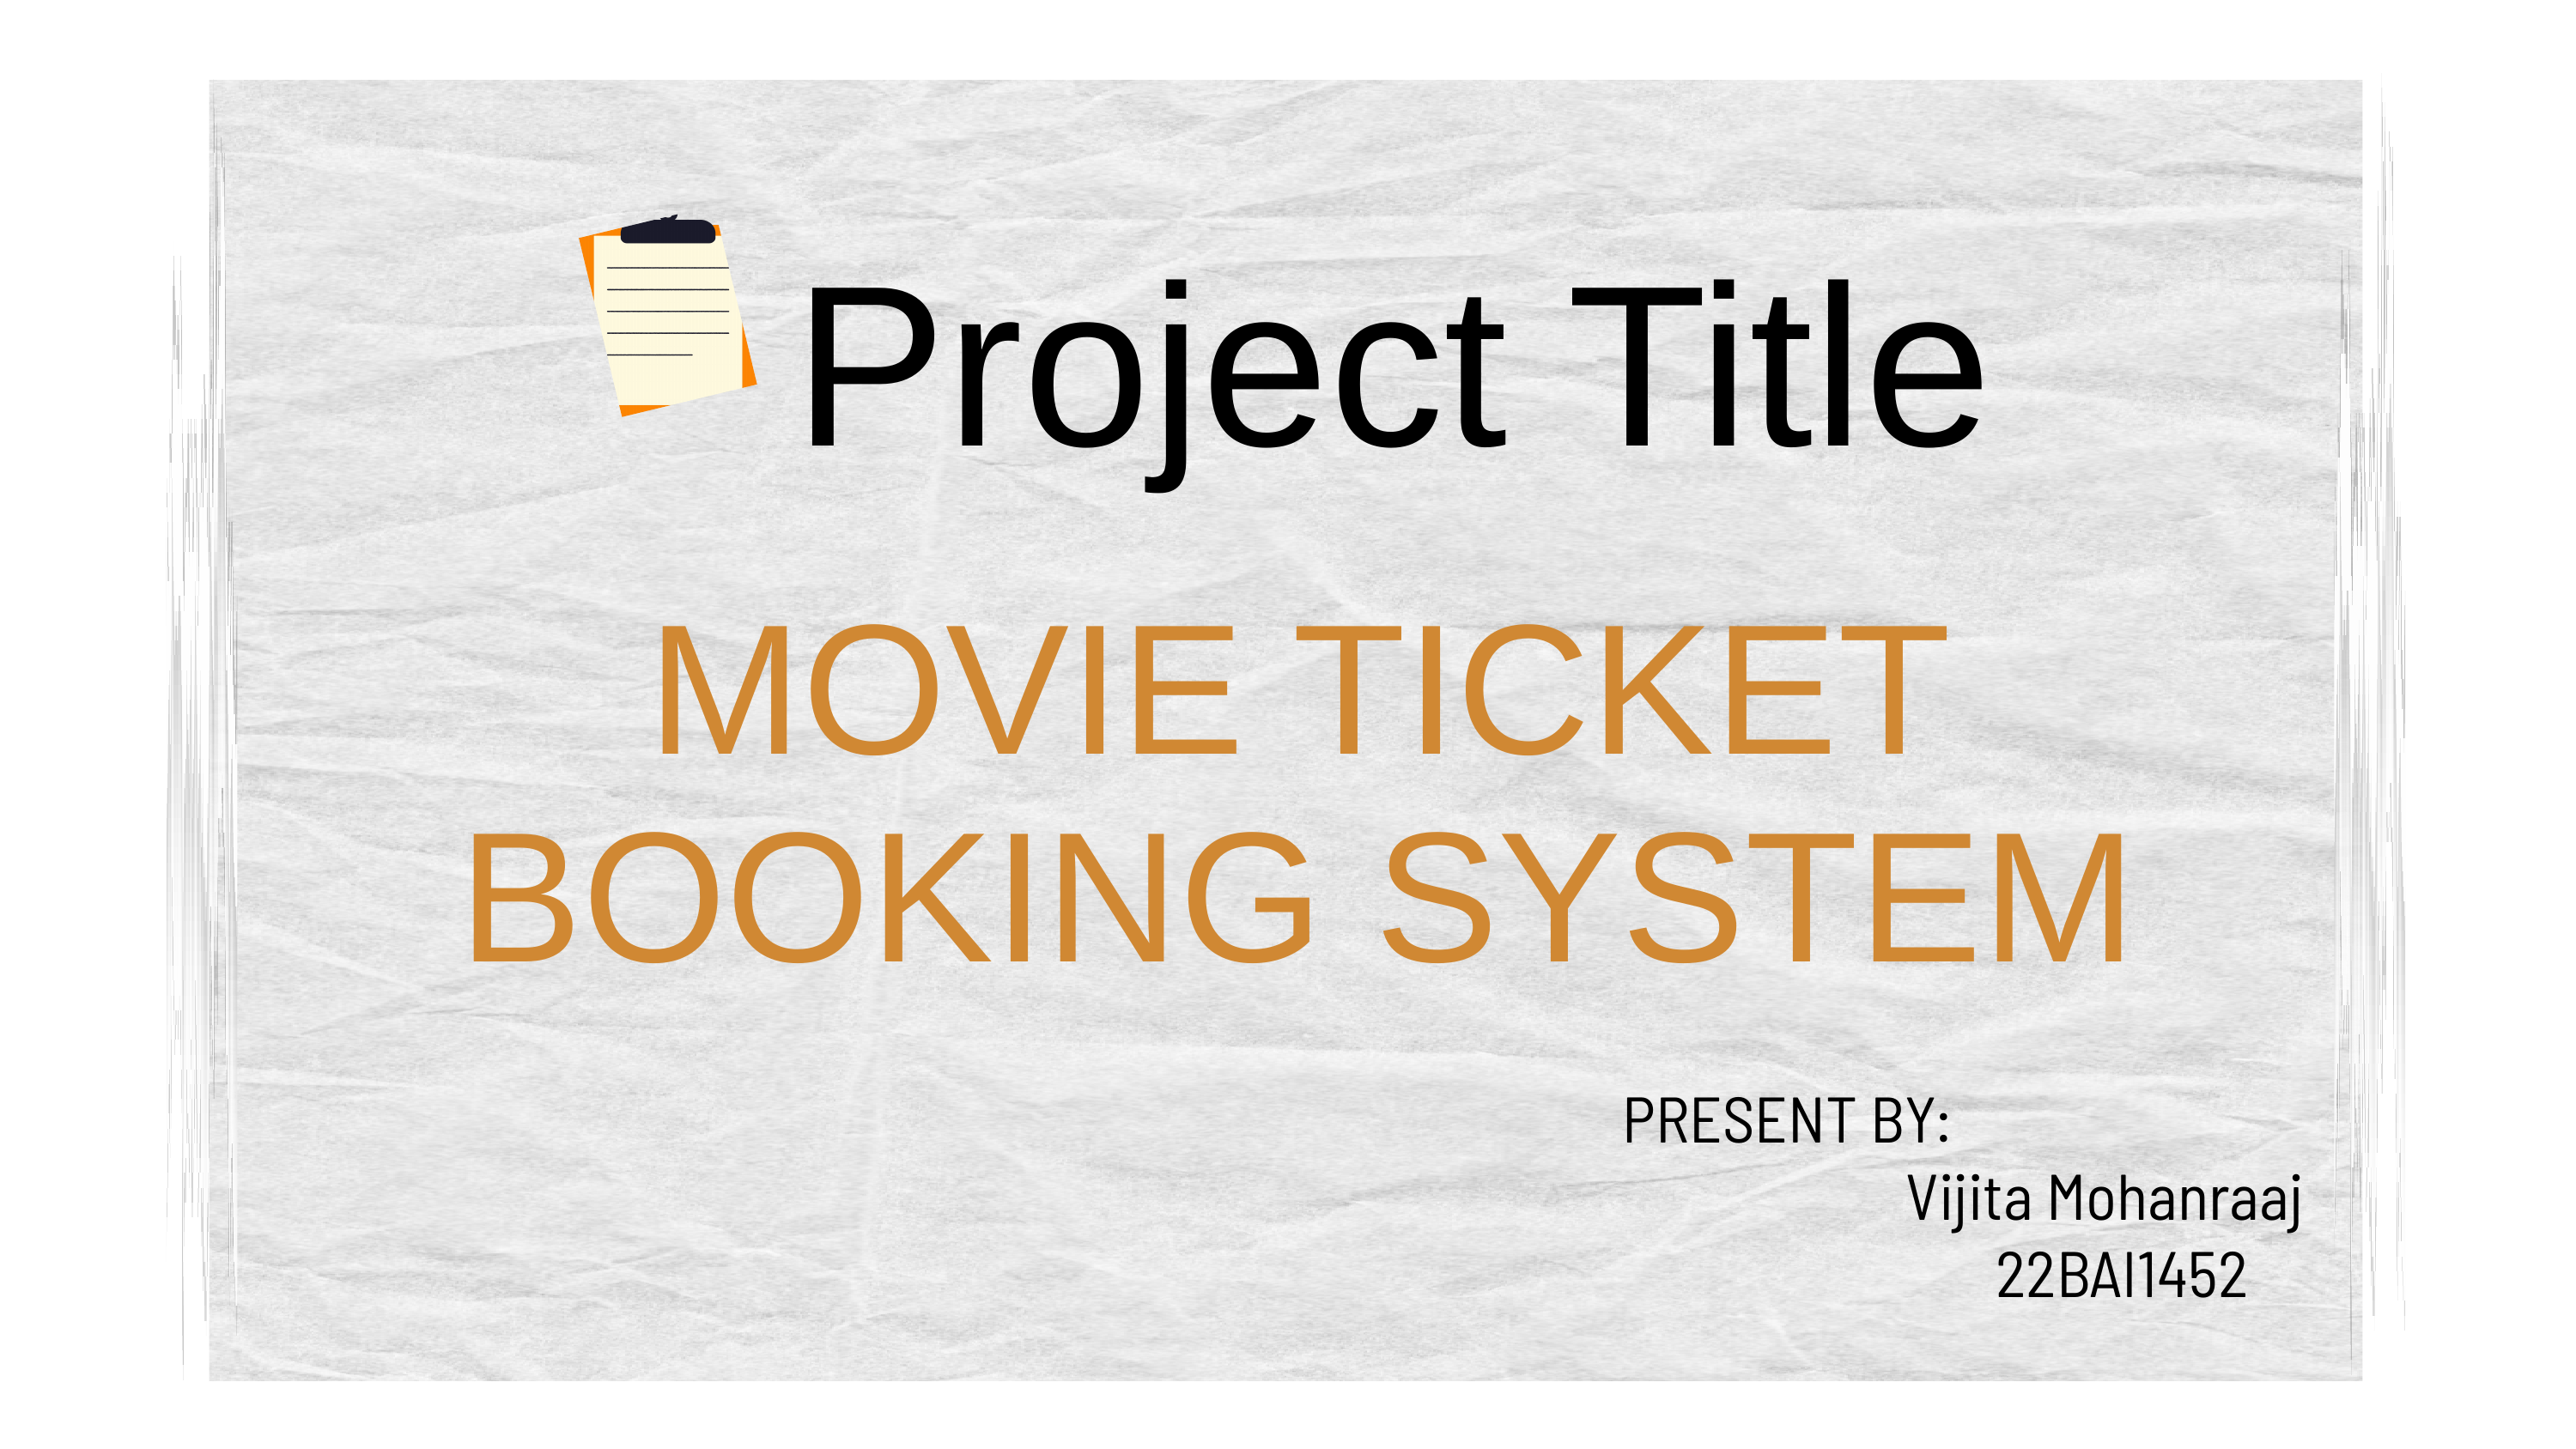

Project Title

MOVIE TICKET BOOKING SYSTEM

PRESENT BY:
                      Vijita Mohanraaj
                             22BAI1452